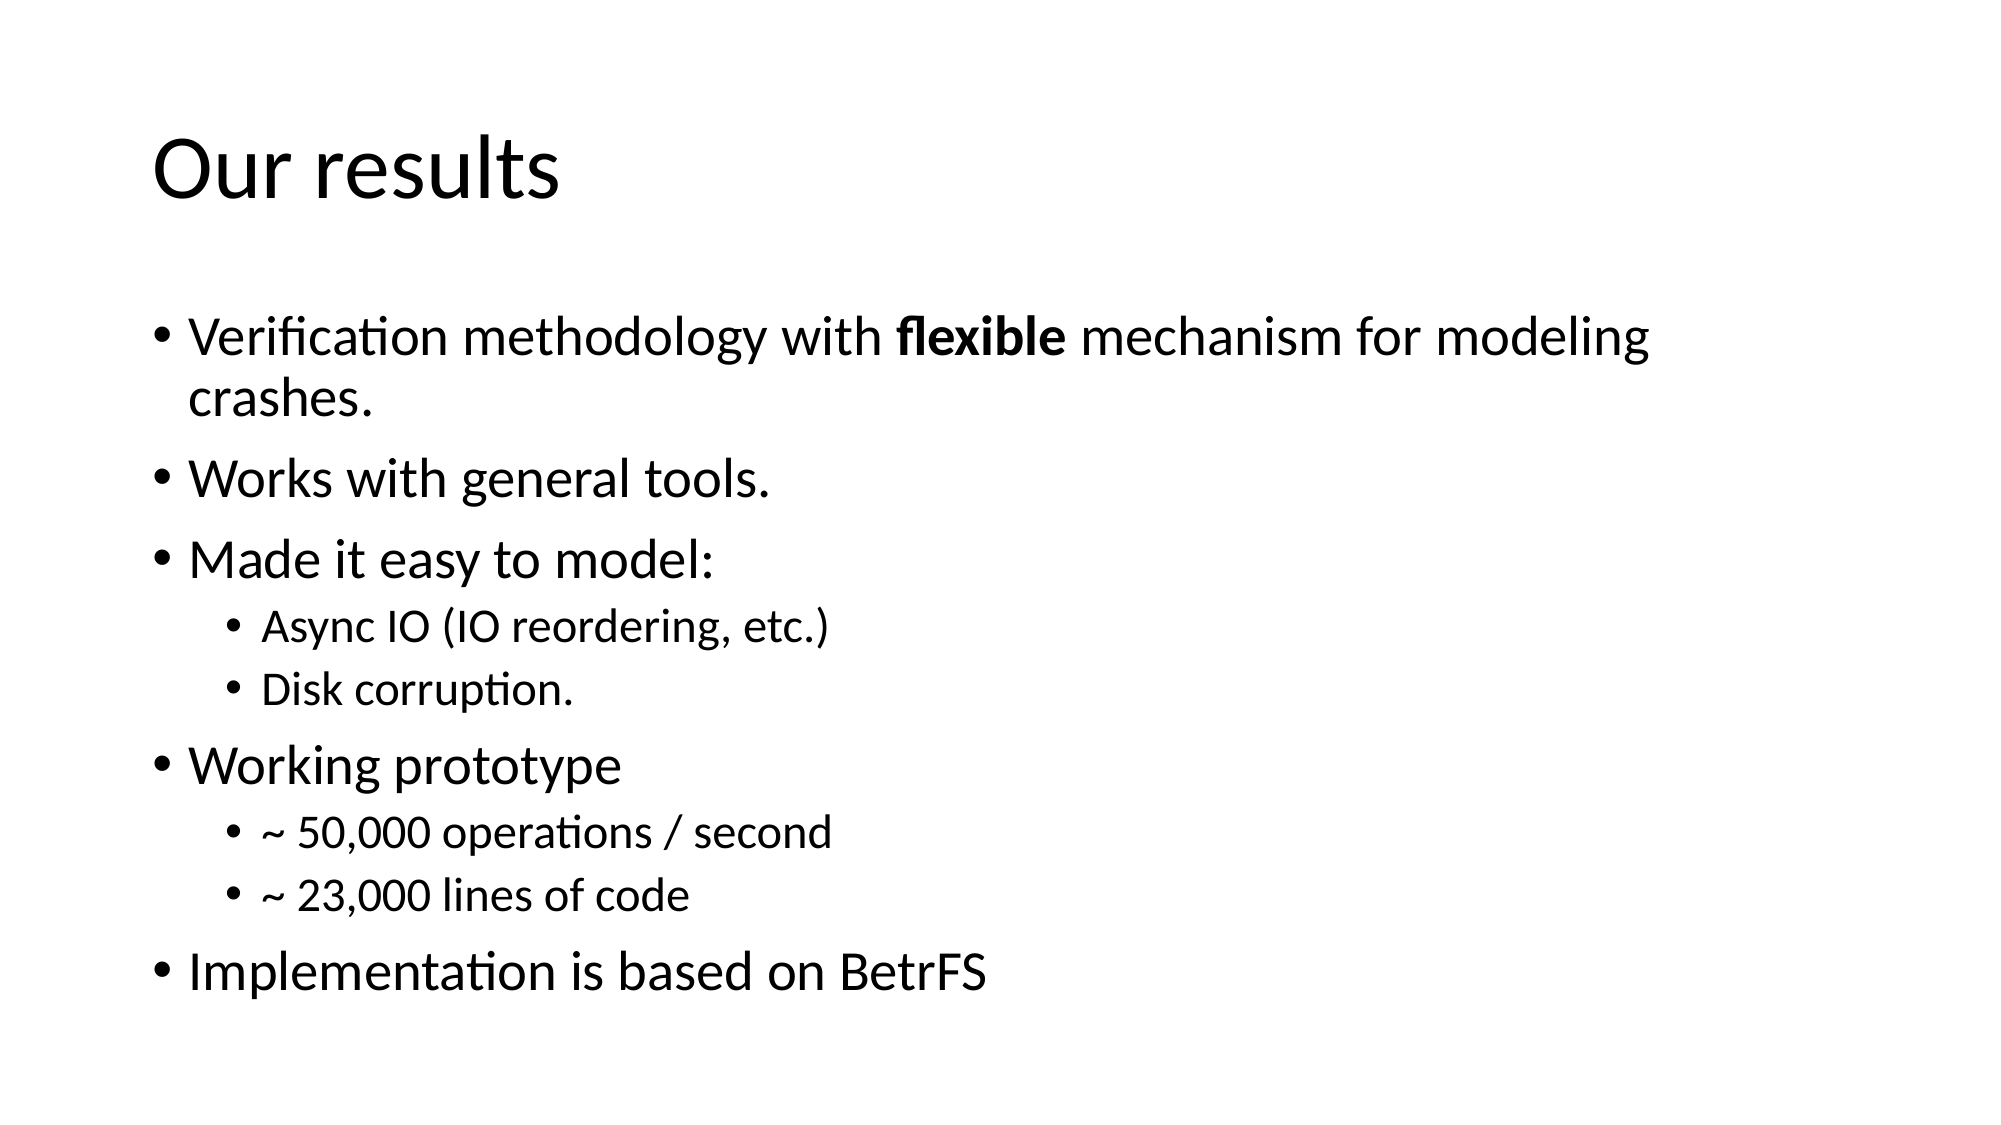

# Our results
Verification methodology with flexible mechanism for modeling crashes.
Works with general tools.
Made it easy to model:
Async IO (IO reordering, etc.)
Disk corruption.
Working prototype
~ 50,000 operations / second
~ 23,000 lines of code
Implementation is based on BetrFS